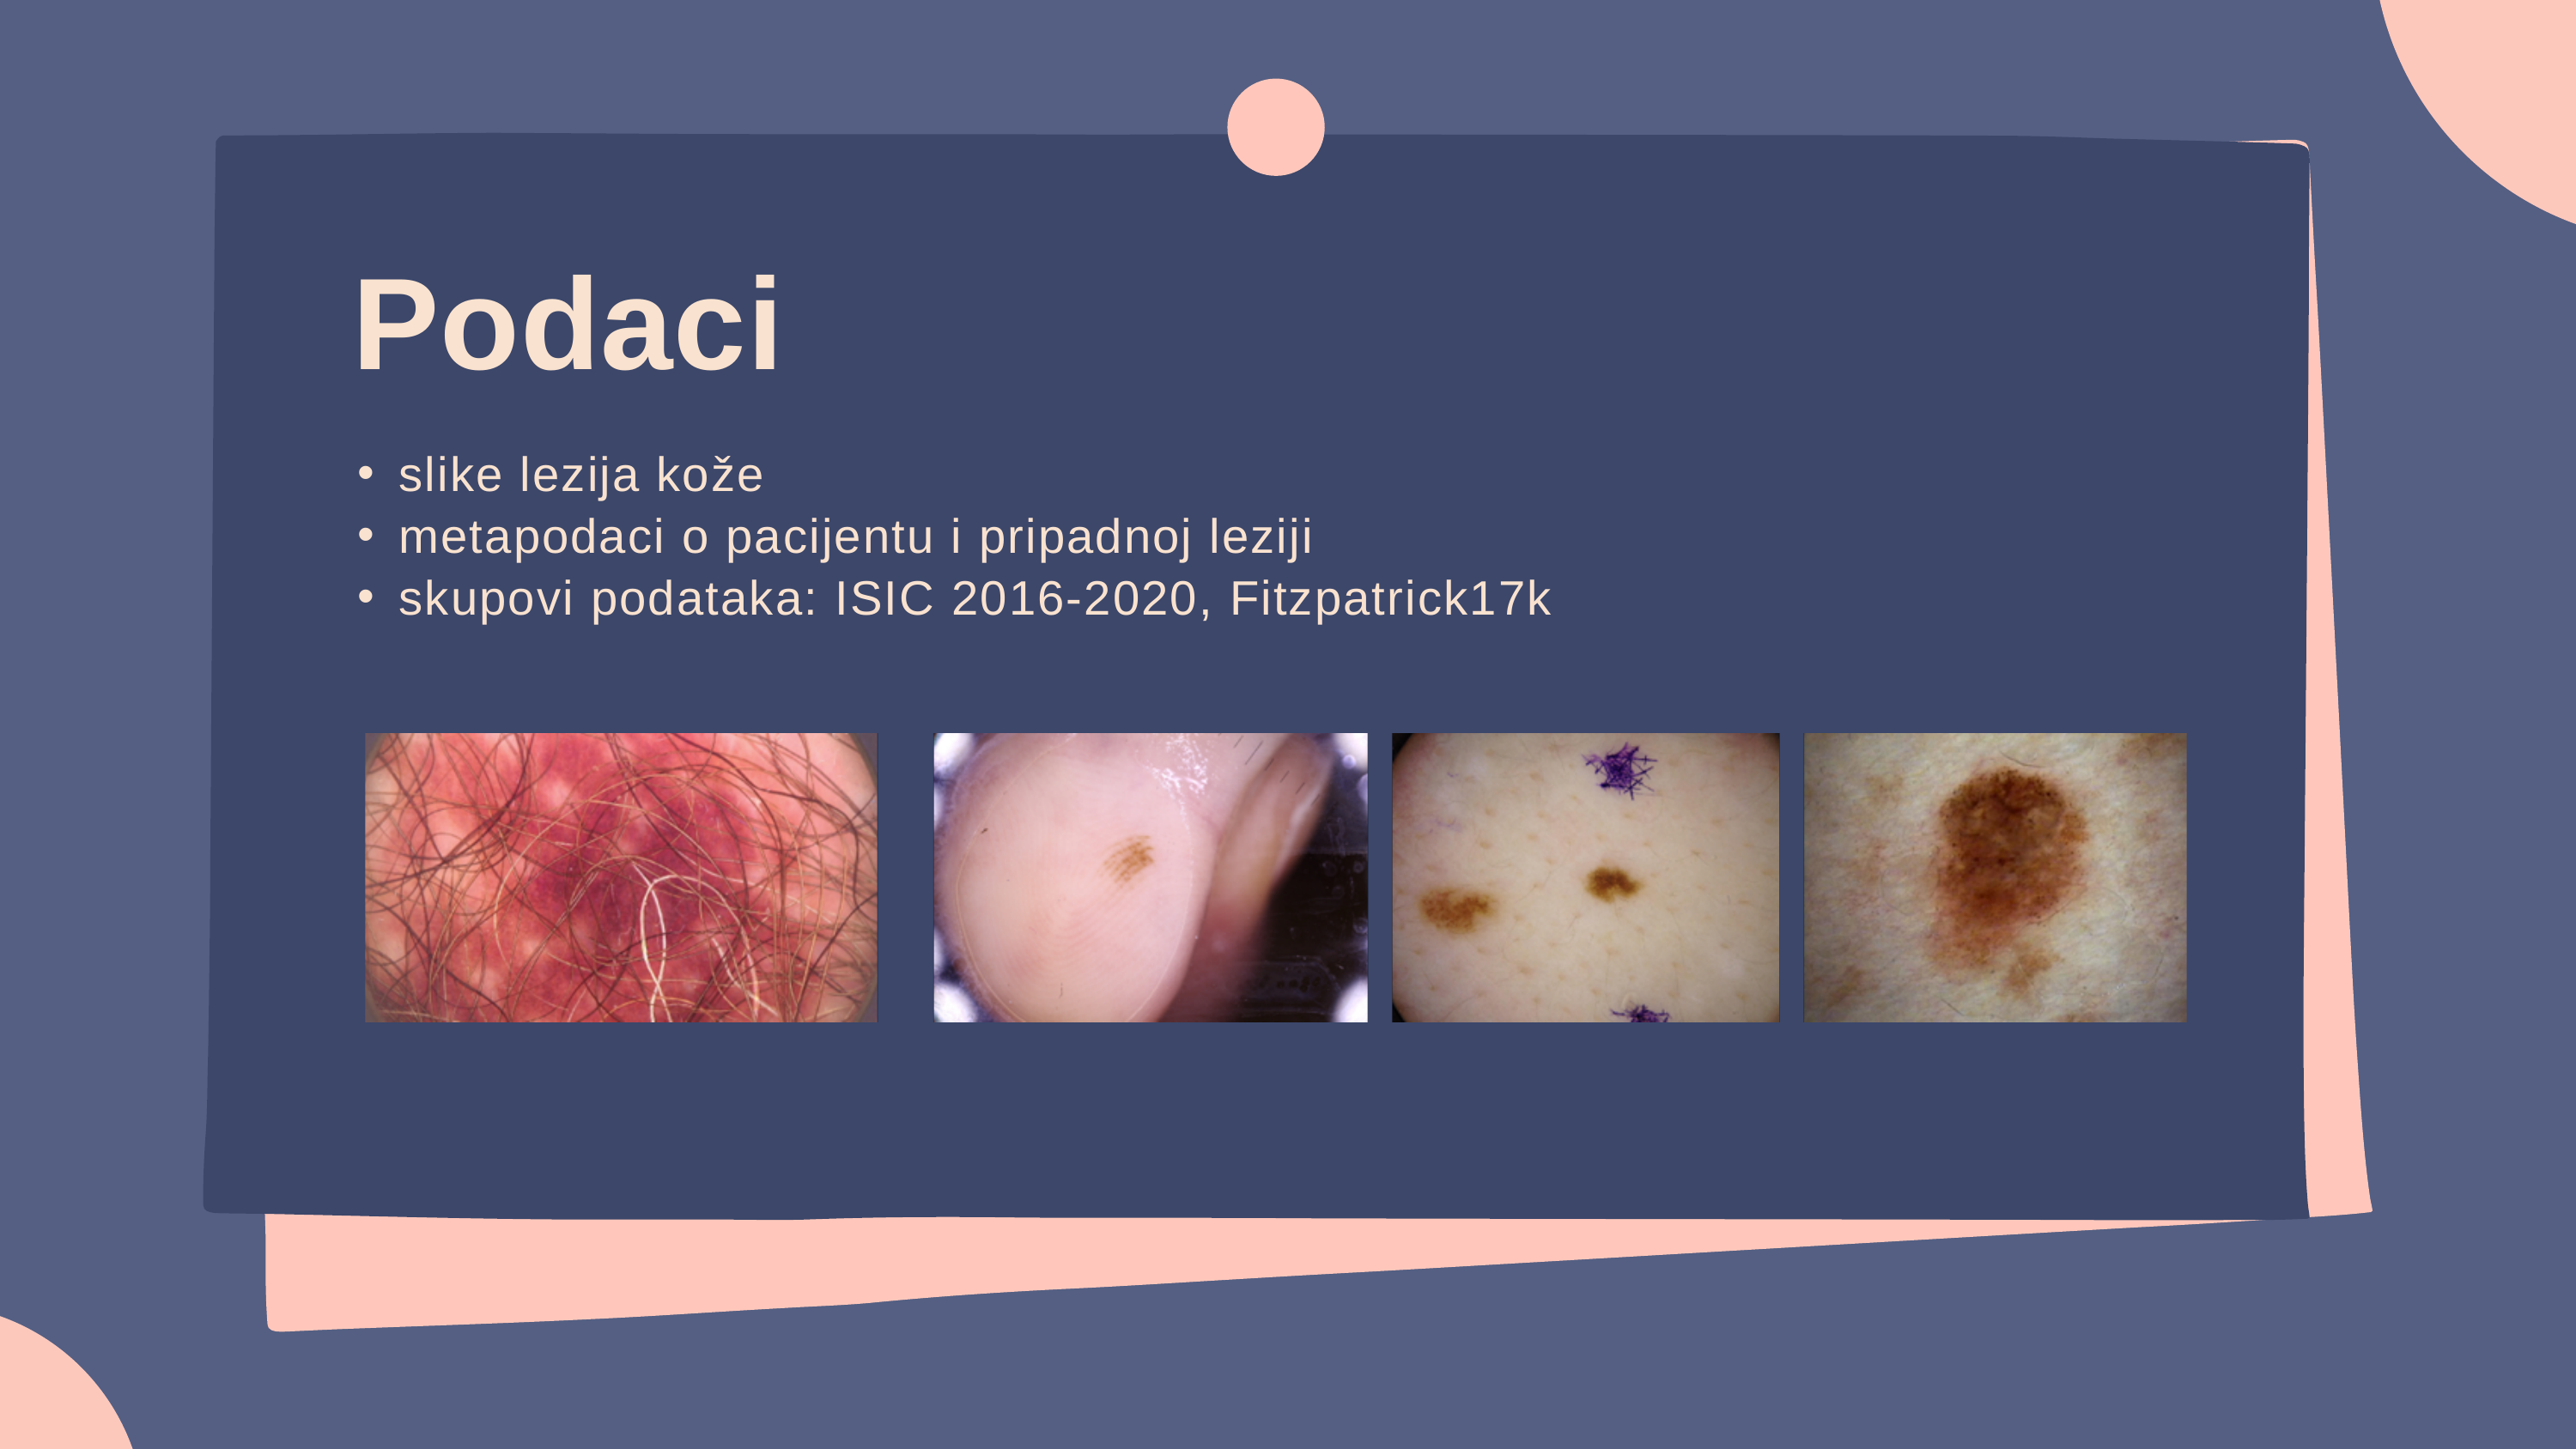

Podaci
slike lezija kože
metapodaci o pacijentu i pripadnoj leziji
skupovi podataka: ISIC 2016-2020, Fitzpatrick17k